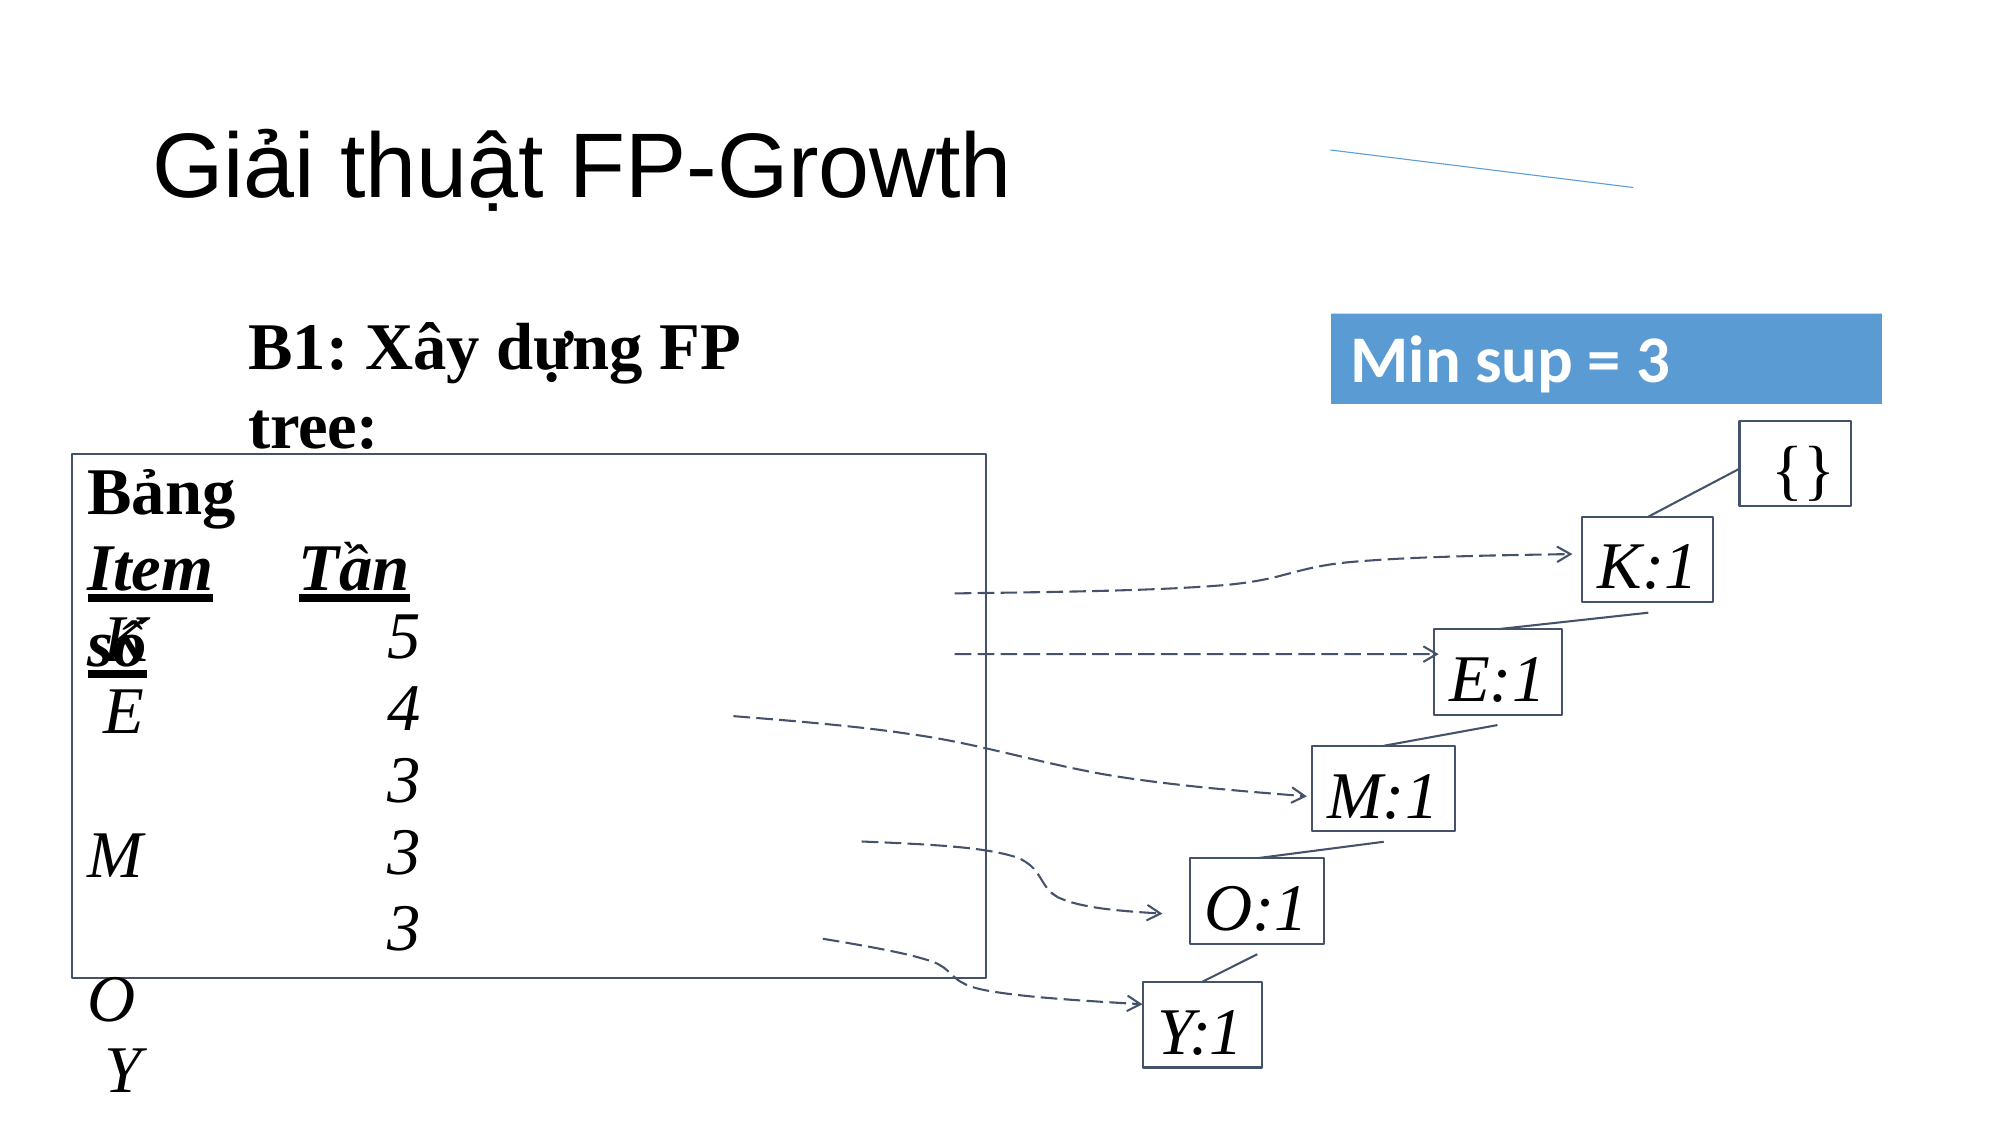

# Giải thuật FP-Growth

B1: Xây dựng FP tree:

Min sup = 3
{}
Bảng
Item	Tần số

K:1

K  E  M  O  Y
5
4
3
3
3

E:1

M:1

O:1

Y:1